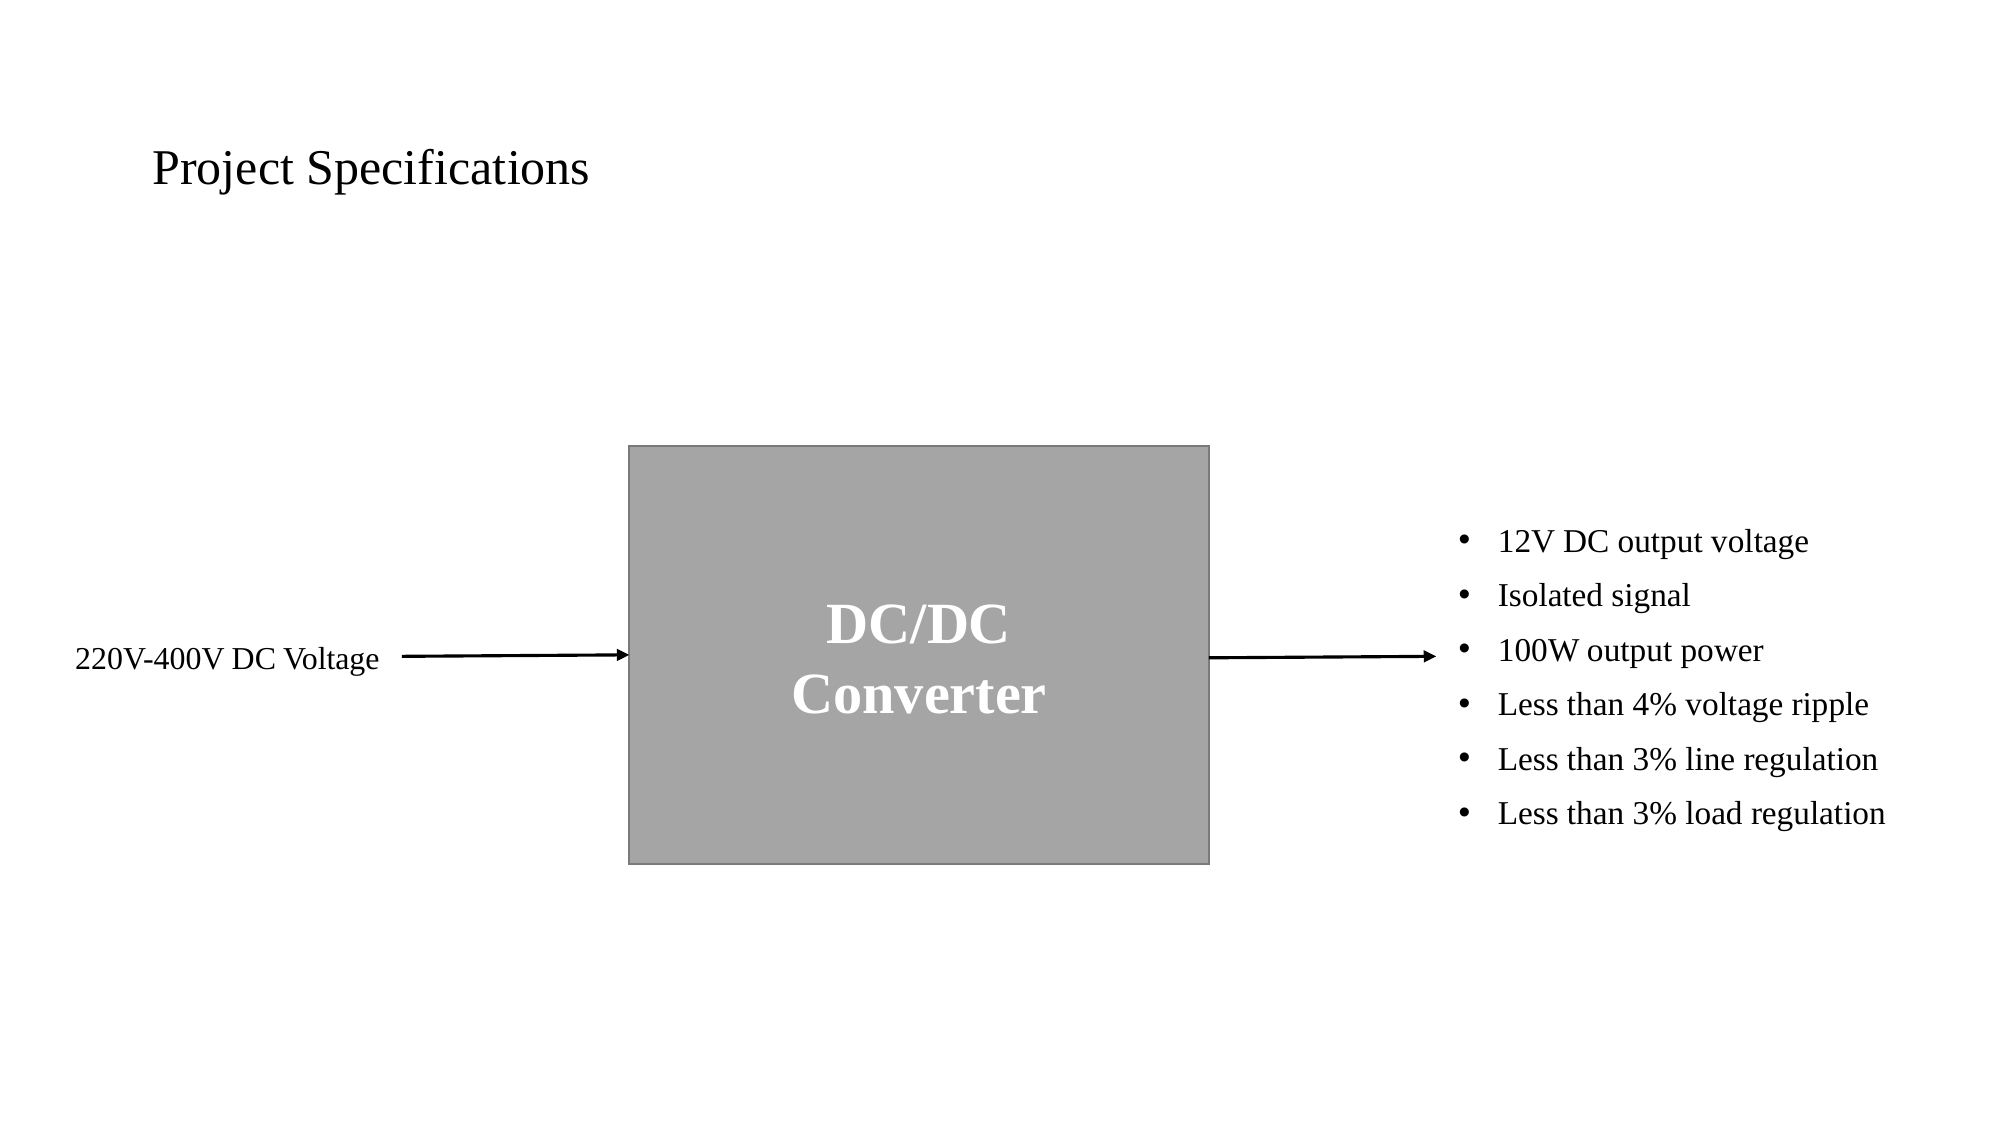

# Project Specifications
DC/DC
Converter
12V DC output voltage
Isolated signal
100W output power
Less than 4% voltage ripple
Less than 3% line regulation
Less than 3% load regulation
220V-400V DC Voltage